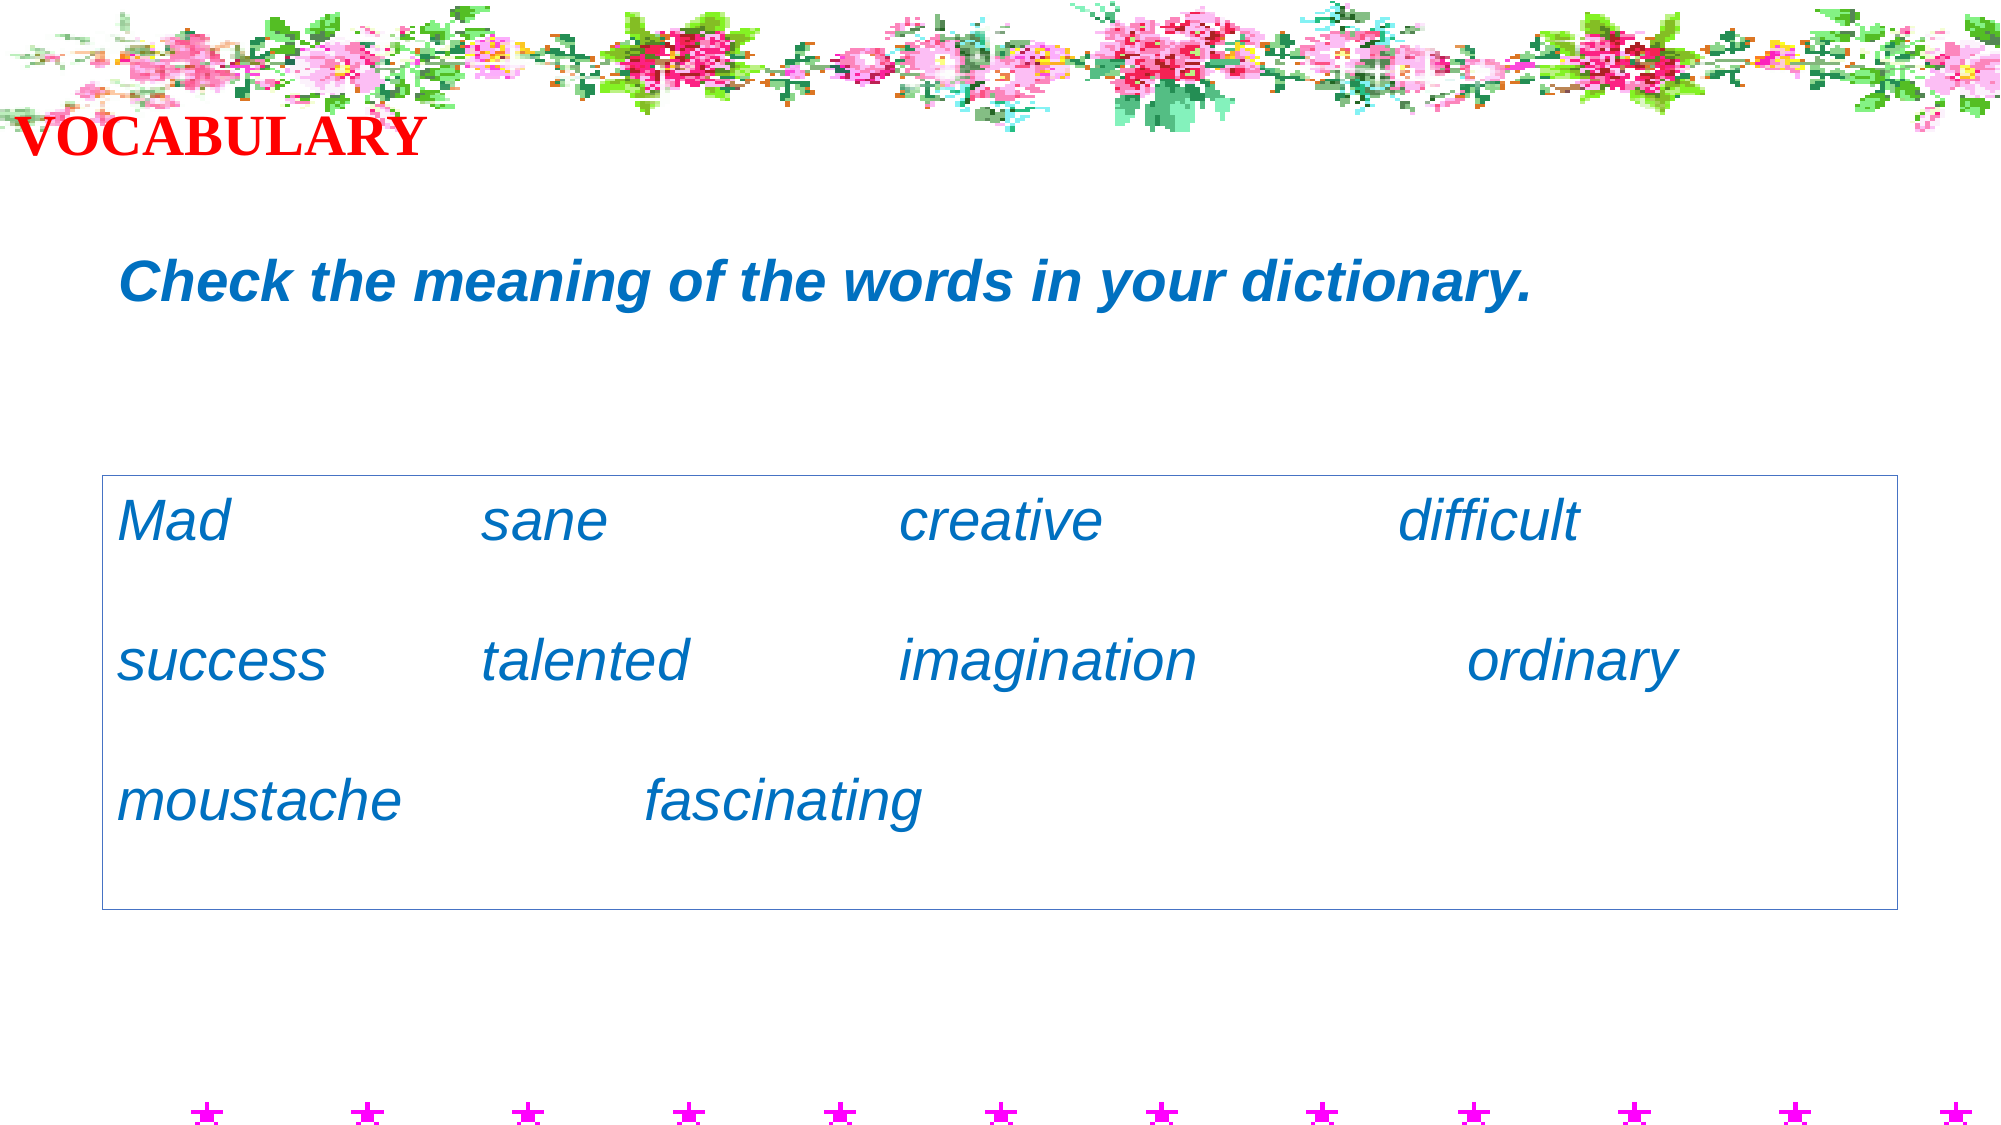

VOCABULARY
Check the meaning of the words in your dictionary.
Mad		    sane		  creative		     difficult

success	    talented		  imagination		ordinary
moustache	              fascinating